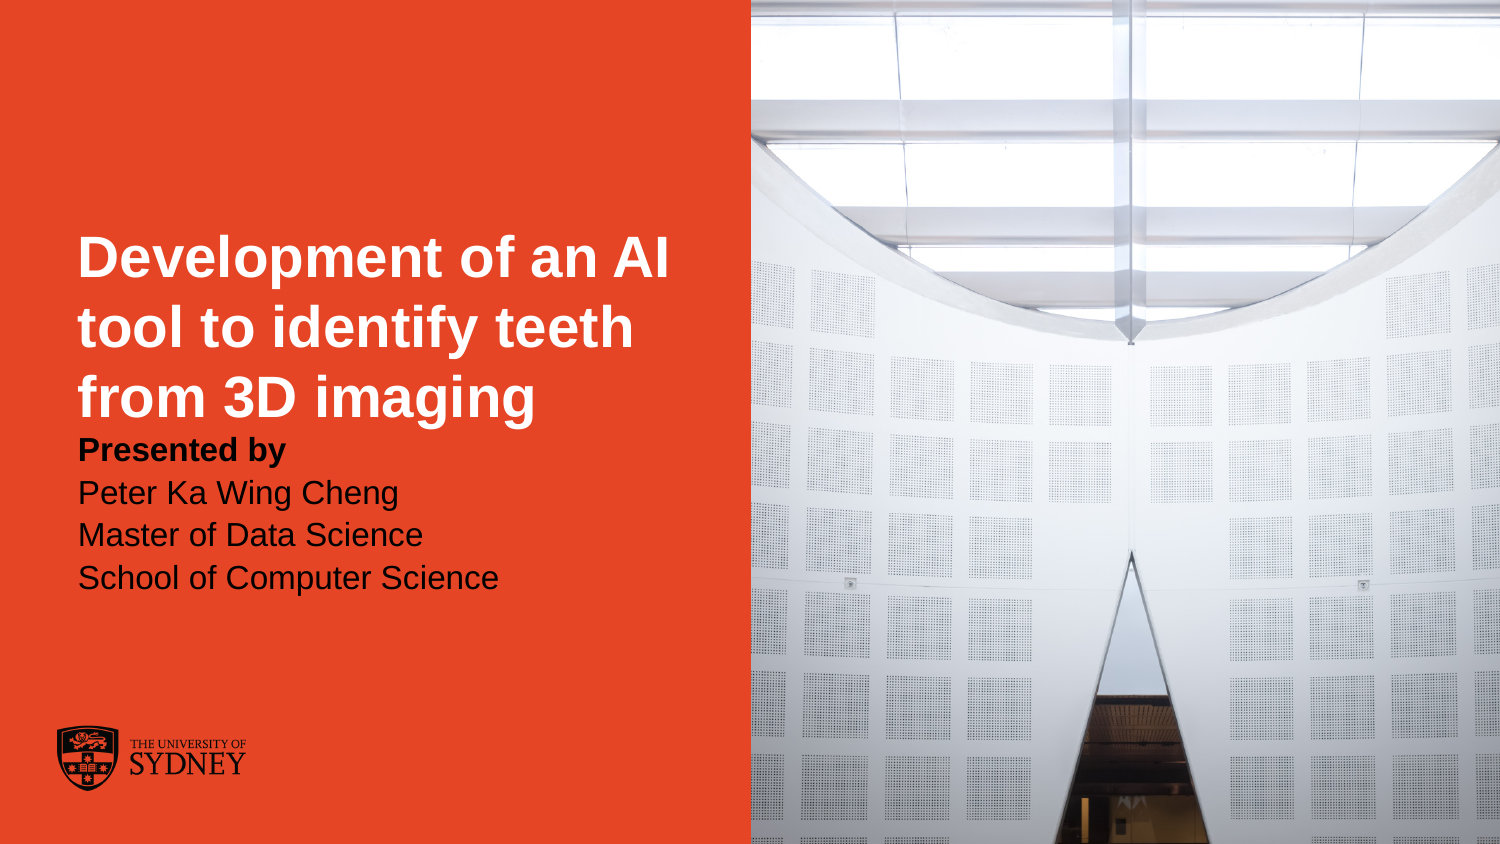

# Development of an AI tool to identify teeth from 3D imaging
Presented by
Peter Ka Wing Cheng
Master of Data Science
School of Computer Science